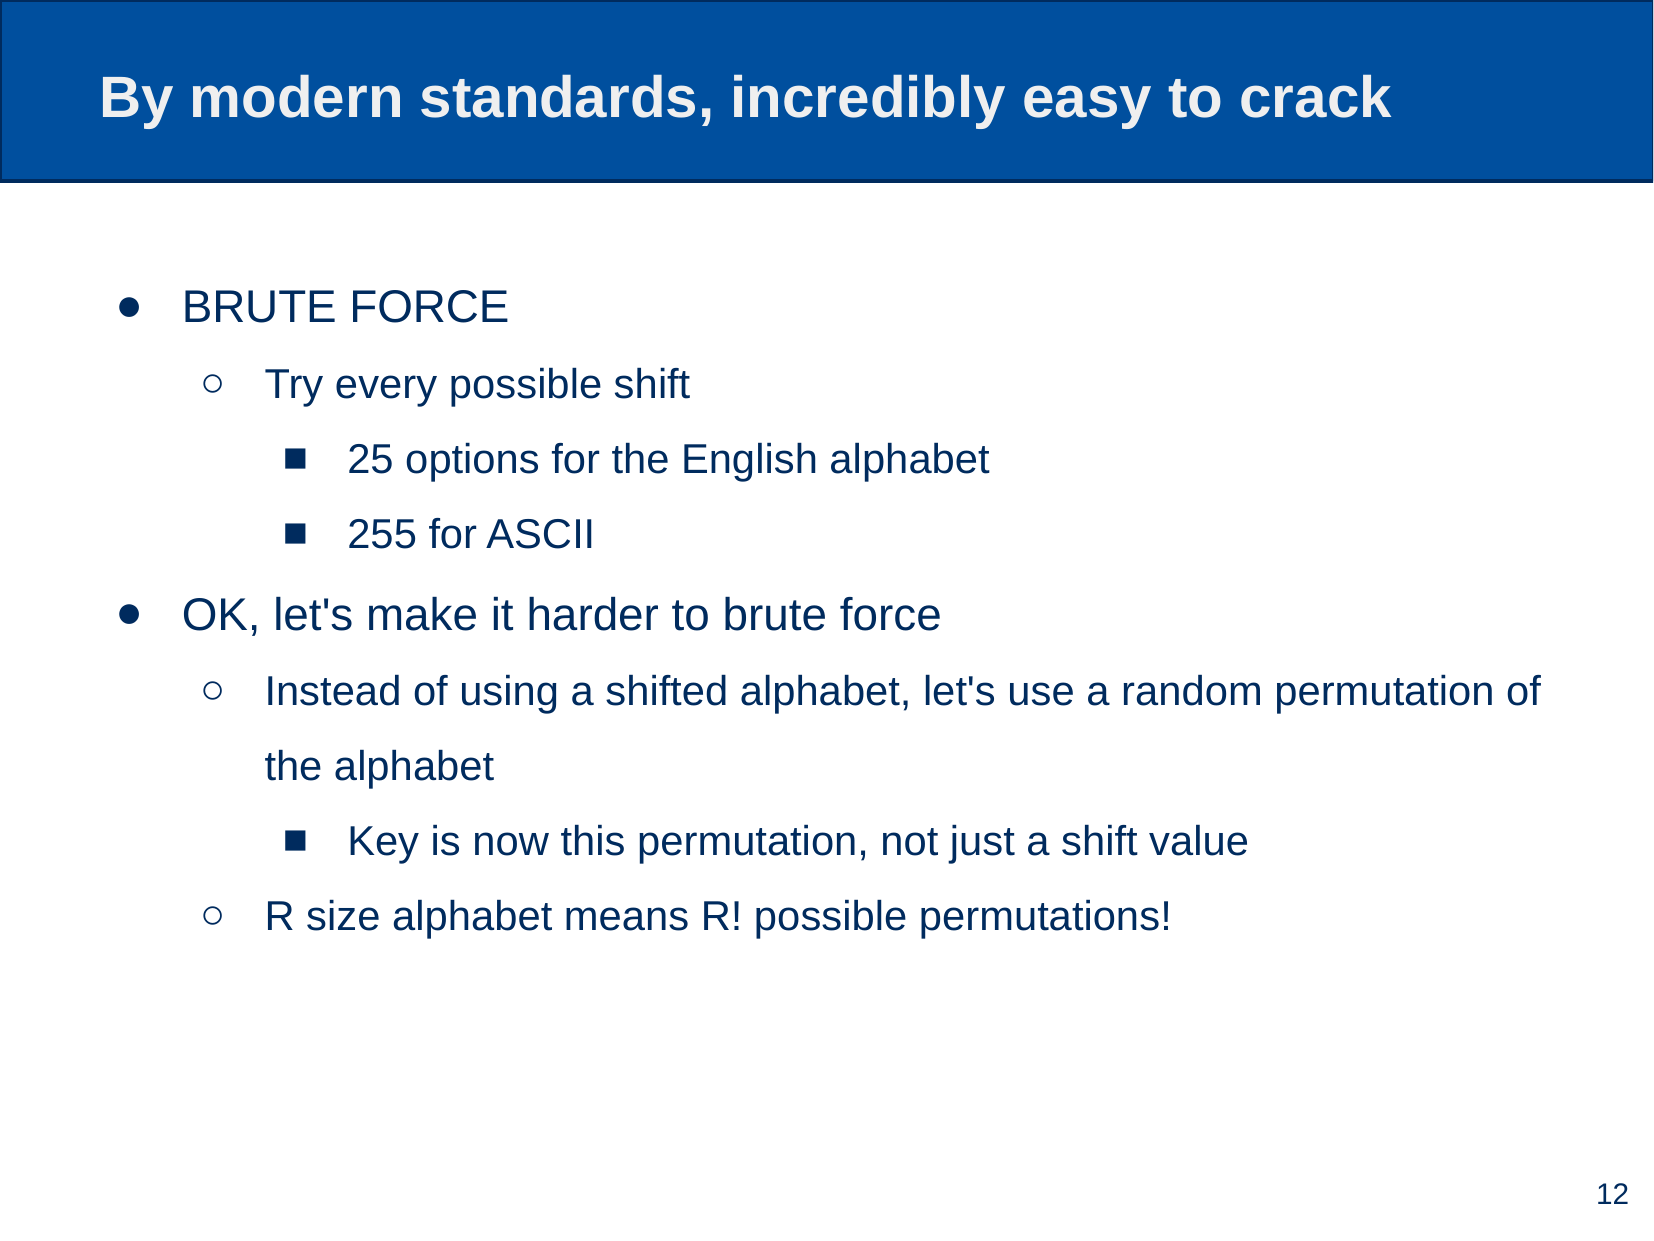

# By modern standards, incredibly easy to crack
BRUTE FORCE
Try every possible shift
25 options for the English alphabet
255 for ASCII
OK, let's make it harder to brute force
Instead of using a shifted alphabet, let's use a random permutation of the alphabet
Key is now this permutation, not just a shift value
R size alphabet means R! possible permutations!
12